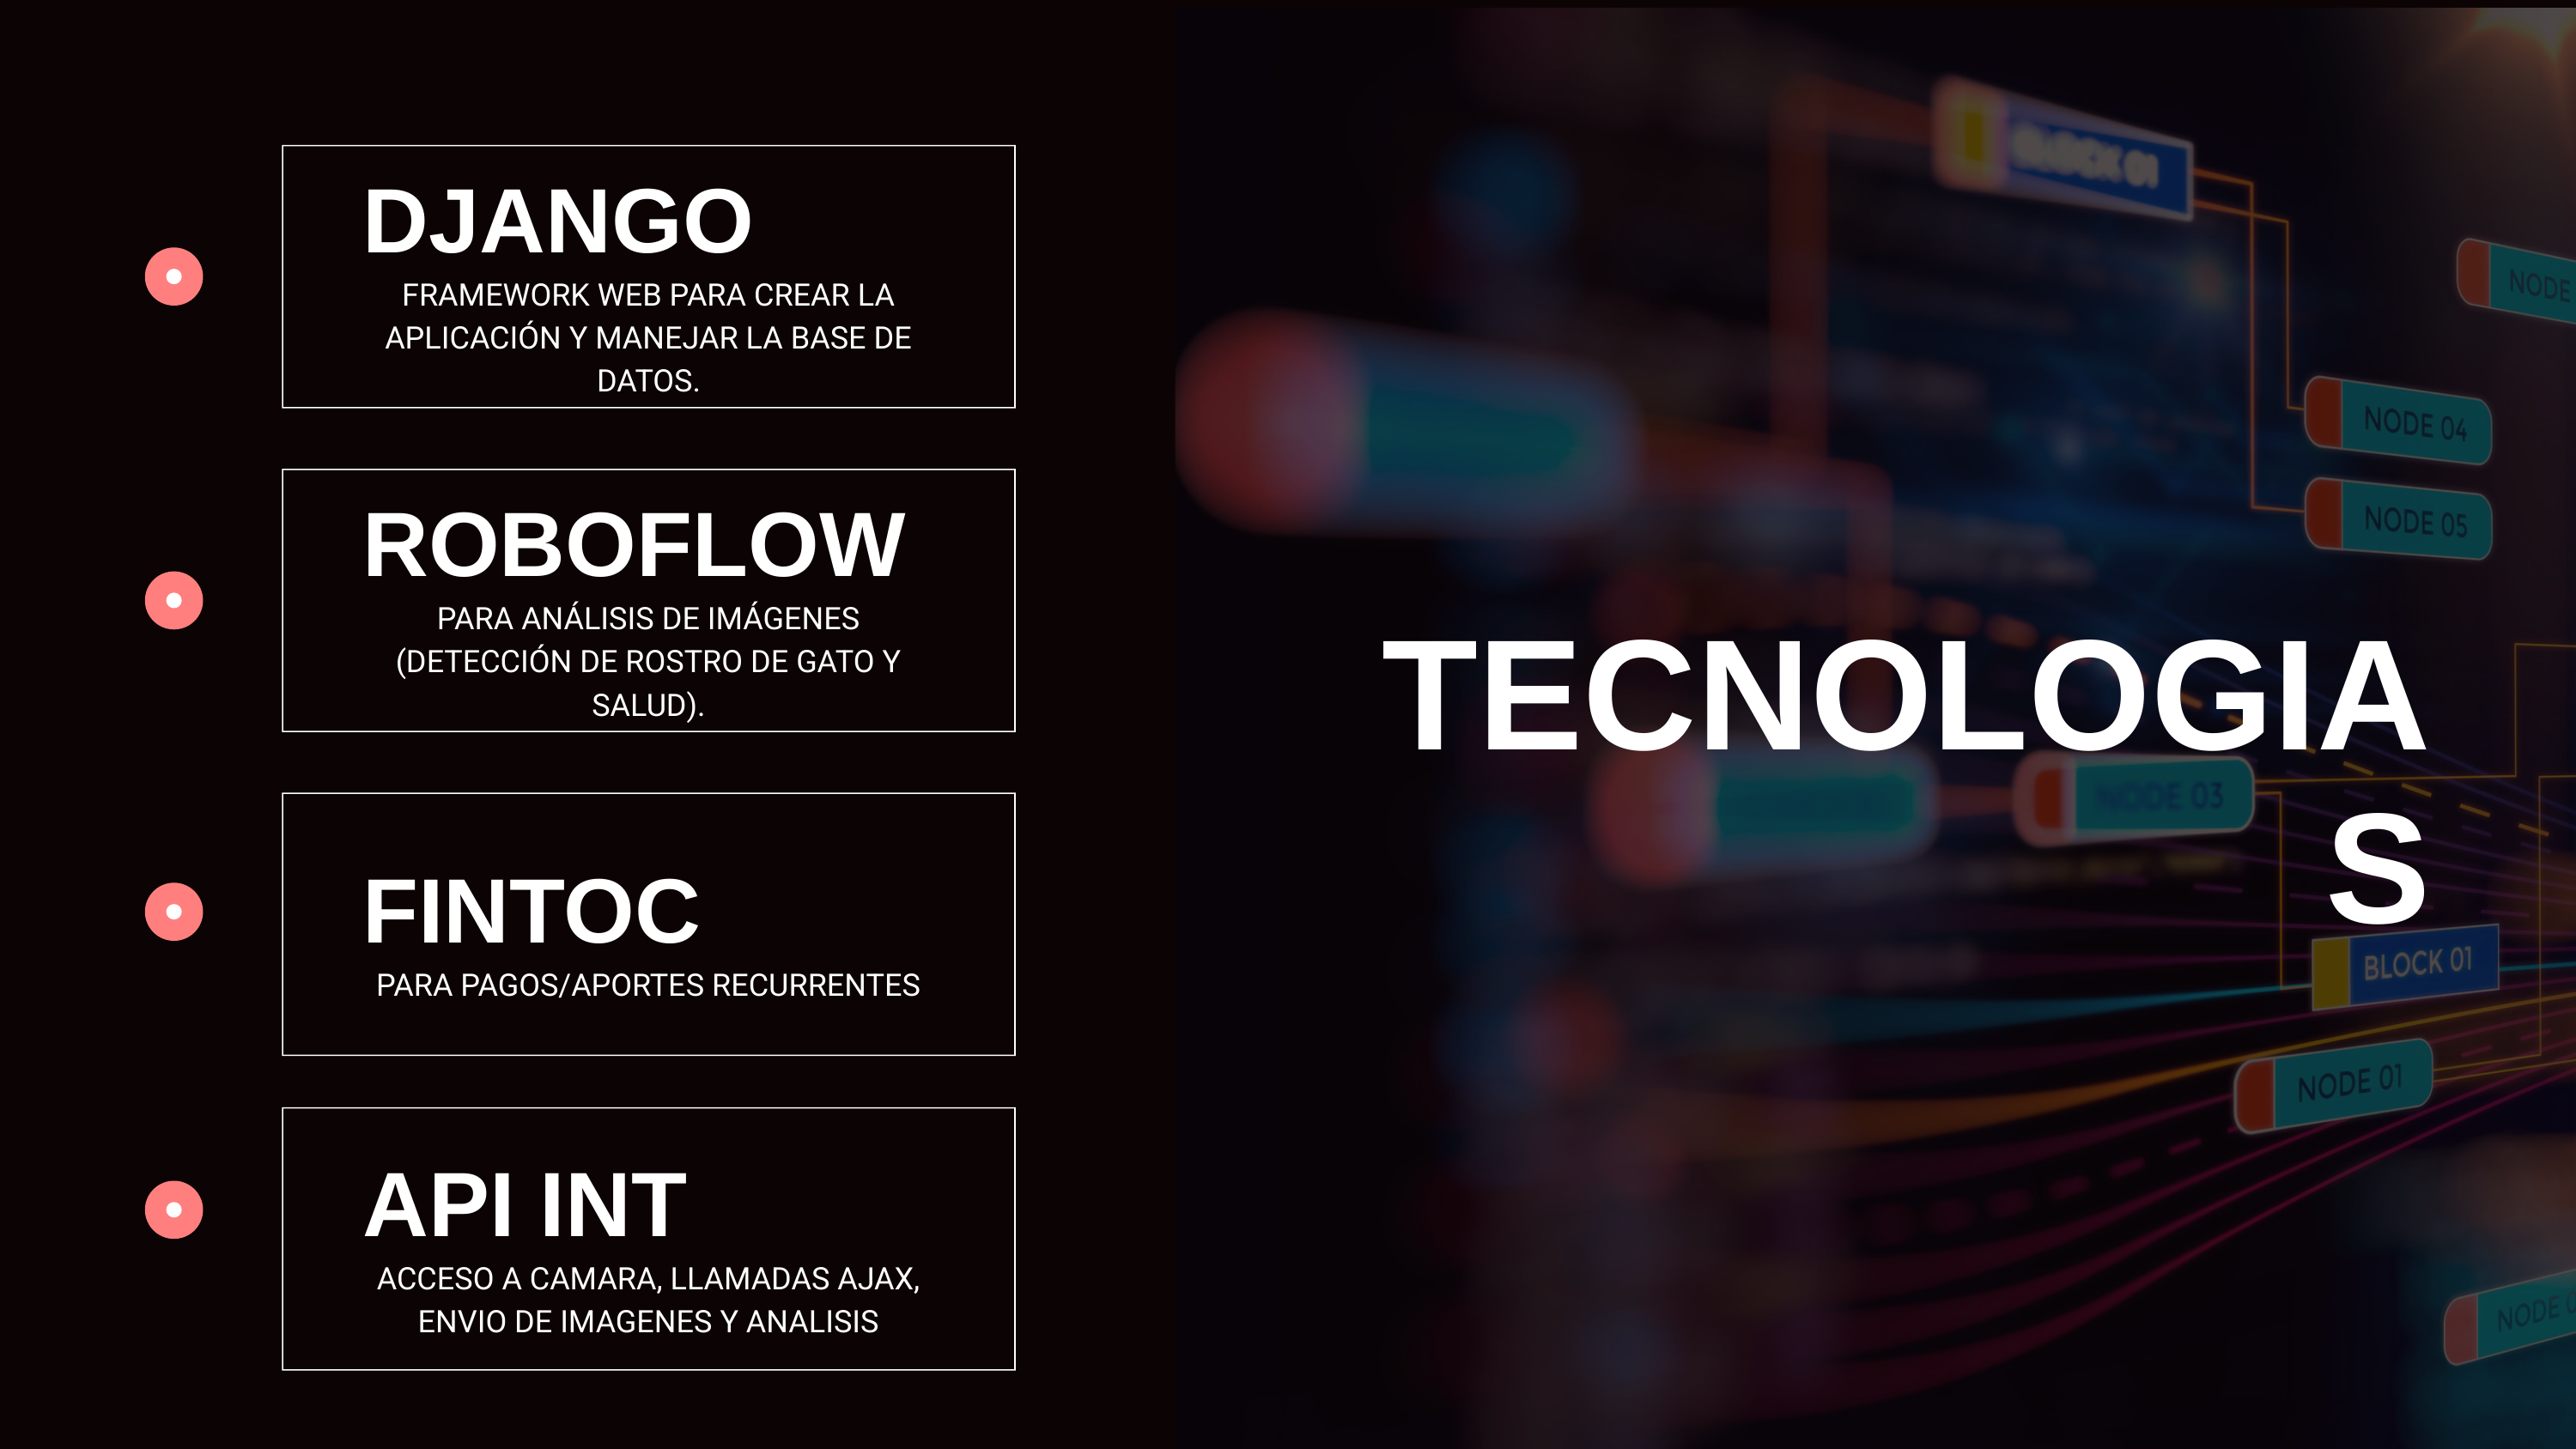

DJANGO
FRAMEWORK WEB PARA CREAR LA APLICACIÓN Y MANEJAR LA BASE DE DATOS.

ROBOFLOW
PARA ANÁLISIS DE IMÁGENES (DETECCIÓN DE ROSTRO DE GATO Y SALUD).

TECNOLOGIAS

FINTOC
PARA PAGOS/APORTES RECURRENTES

API INT
ACCESO A CAMARA, LLAMADAS AJAX, ENVIO DE IMAGENES Y ANALISIS